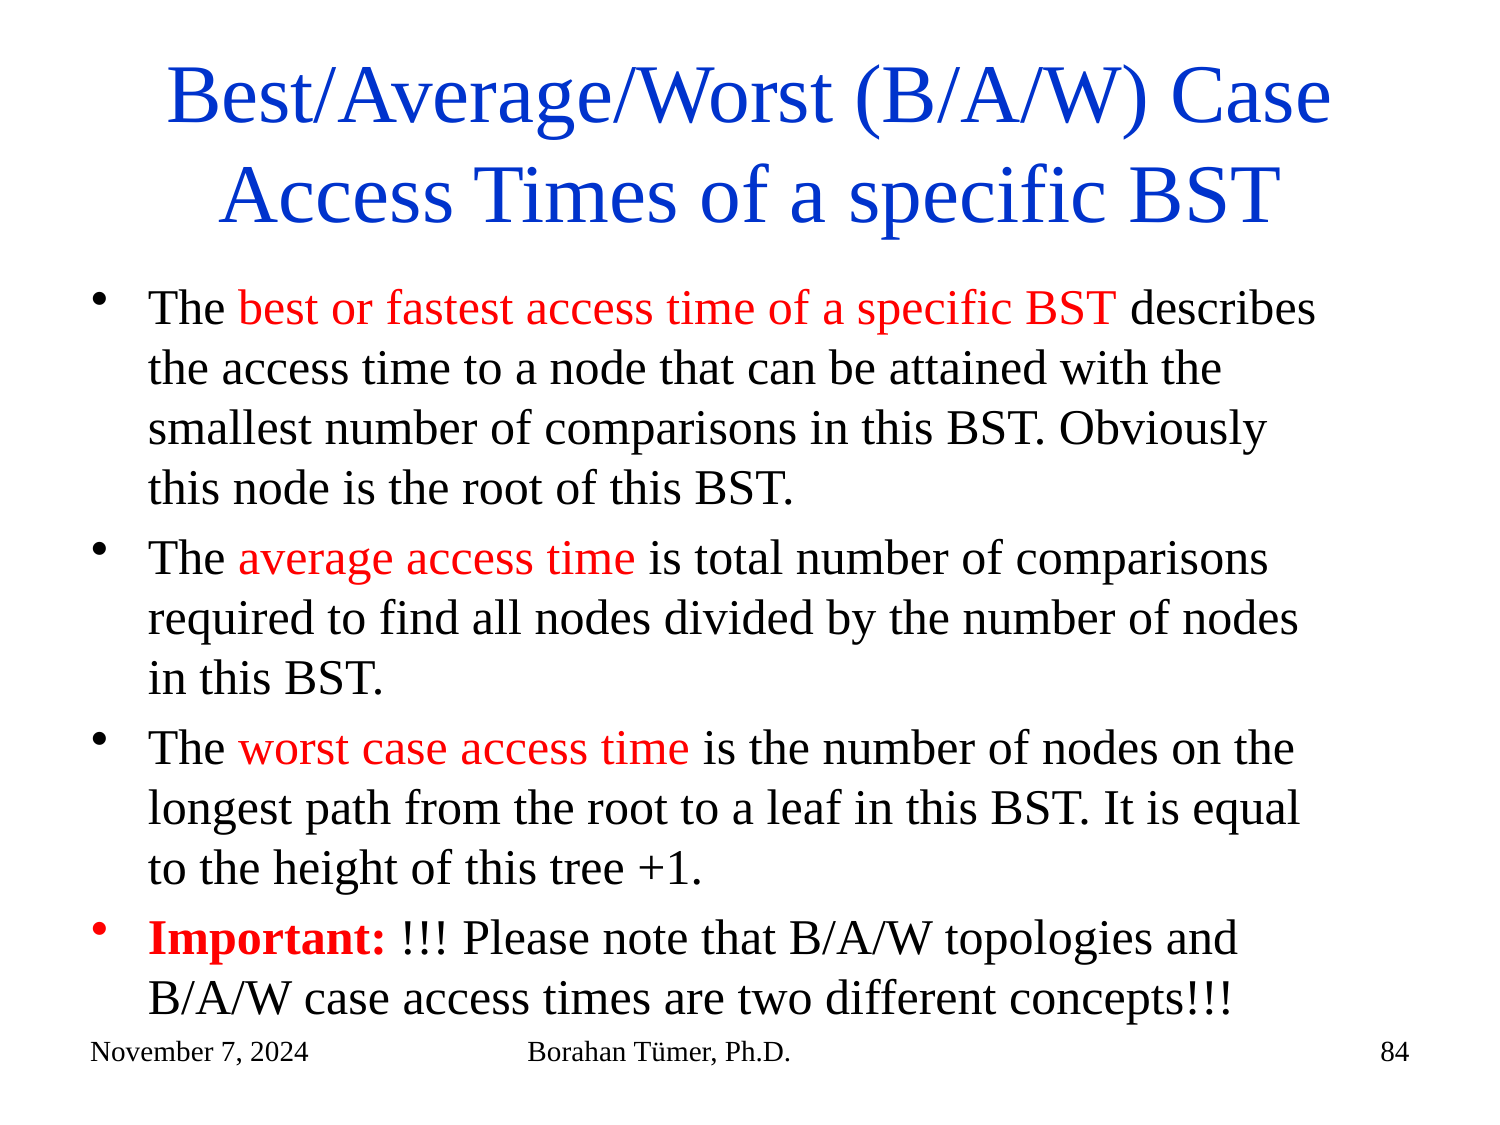

# Best/Average/Worst (B/A/W) Case Access Times of a specific BST
The best or fastest access time of a specific BST describes the access time to a node that can be attained with the smallest number of comparisons in this BST. Obviously this node is the root of this BST.
The average access time is total number of comparisons required to find all nodes divided by the number of nodes in this BST.
The worst case access time is the number of nodes on the longest path from the root to a leaf in this BST. It is equal to the height of this tree +1.
Important: !!! Please note that B/A/W topologies and B/A/W case access times are two different concepts!!!
November 7, 2024
Borahan Tümer, Ph.D.
84